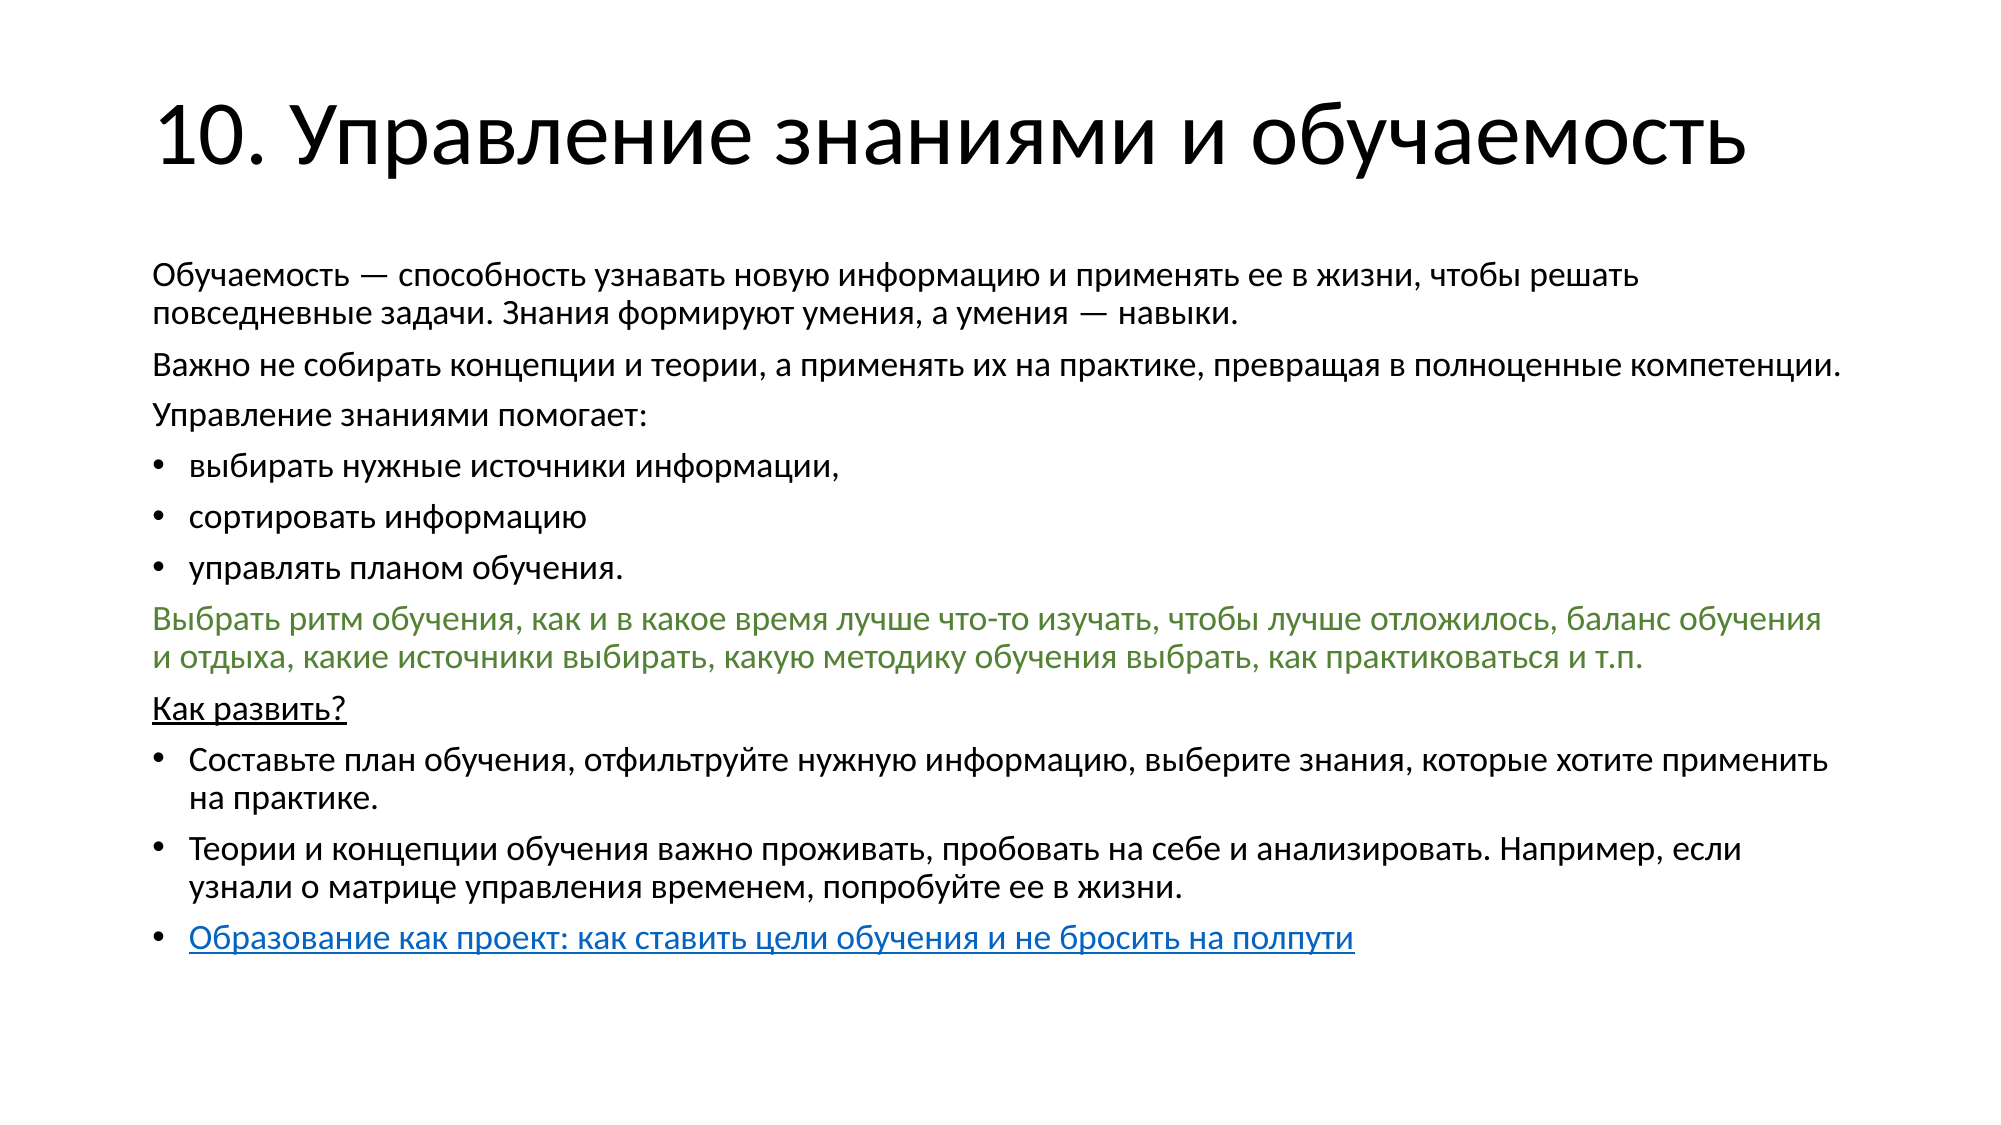

# 10. Управление знаниями и обучаемость
Обучаемость — способность узнавать новую информацию и применять ее в жизни, чтобы решать повседневные задачи. Знания формируют умения, а умения — навыки.
Важно не собирать концепции и теории, а применять их на практике, превращая в полноценные компетенции.
Управление знаниями помогает:
выбирать нужные источники информации,
сортировать информацию
управлять планом обучения.
Выбрать ритм обучения, как и в какое время лучше что-то изучать, чтобы лучше отложилось, баланс обучения и отдыха, какие источники выбирать, какую методику обучения выбрать, как практиковаться и т.п.
Как развить?
Составьте план обучения, отфильтруйте нужную информацию, выберите знания, которые хотите применить на практике.
Теории и концепции обучения важно проживать, пробовать на себе и анализировать. Например, если узнали о матрице управления временем, попробуйте ее в жизни.
Образование как проект: как ставить цели обучения и не бросить на полпути